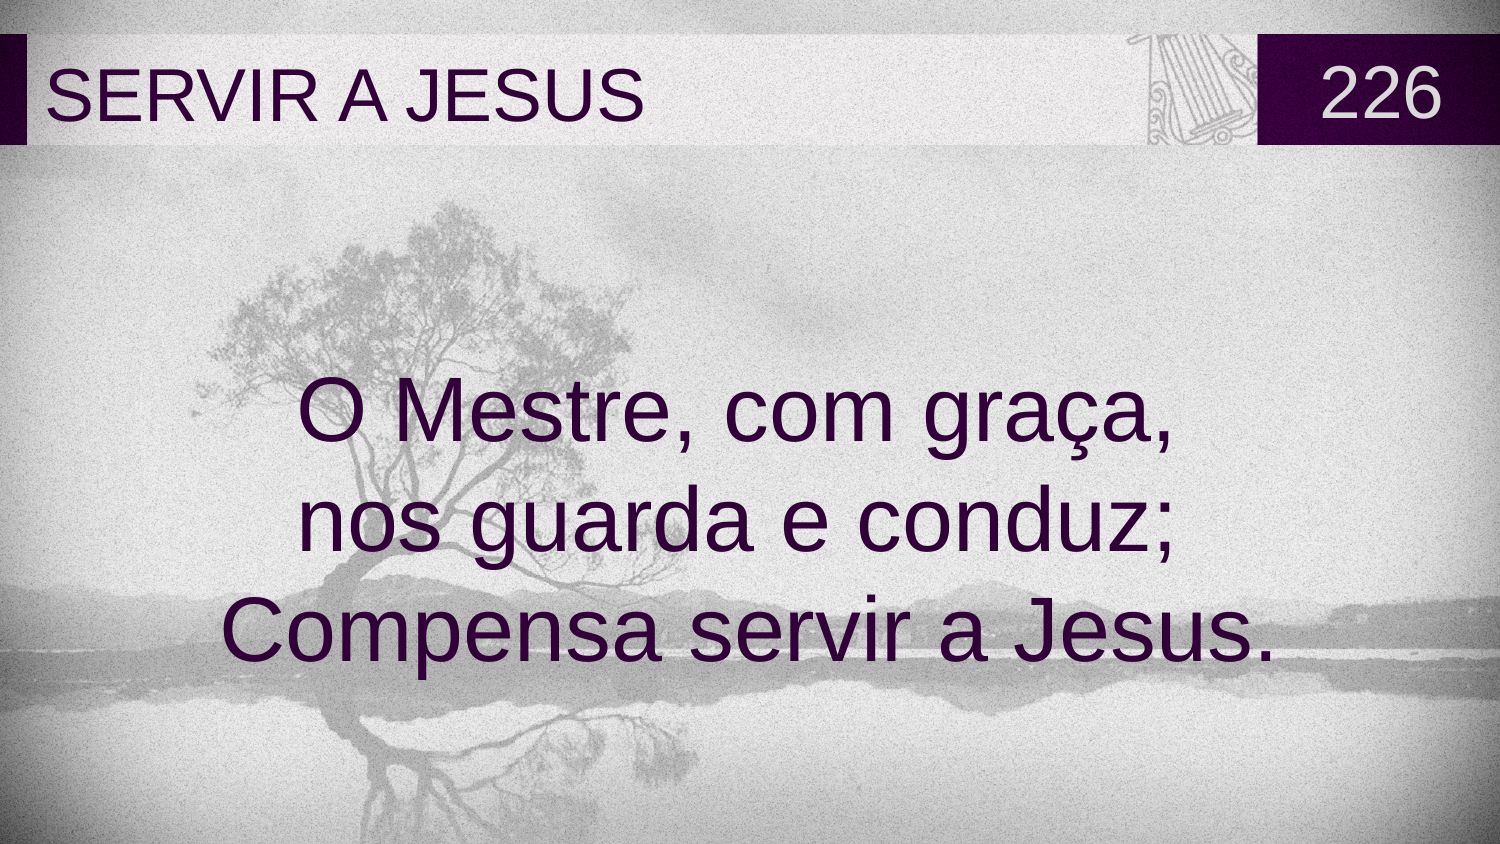

# SERVIR A JESUS
226
O Mestre, com graça,
nos guarda e conduz;
Compensa servir a Jesus.